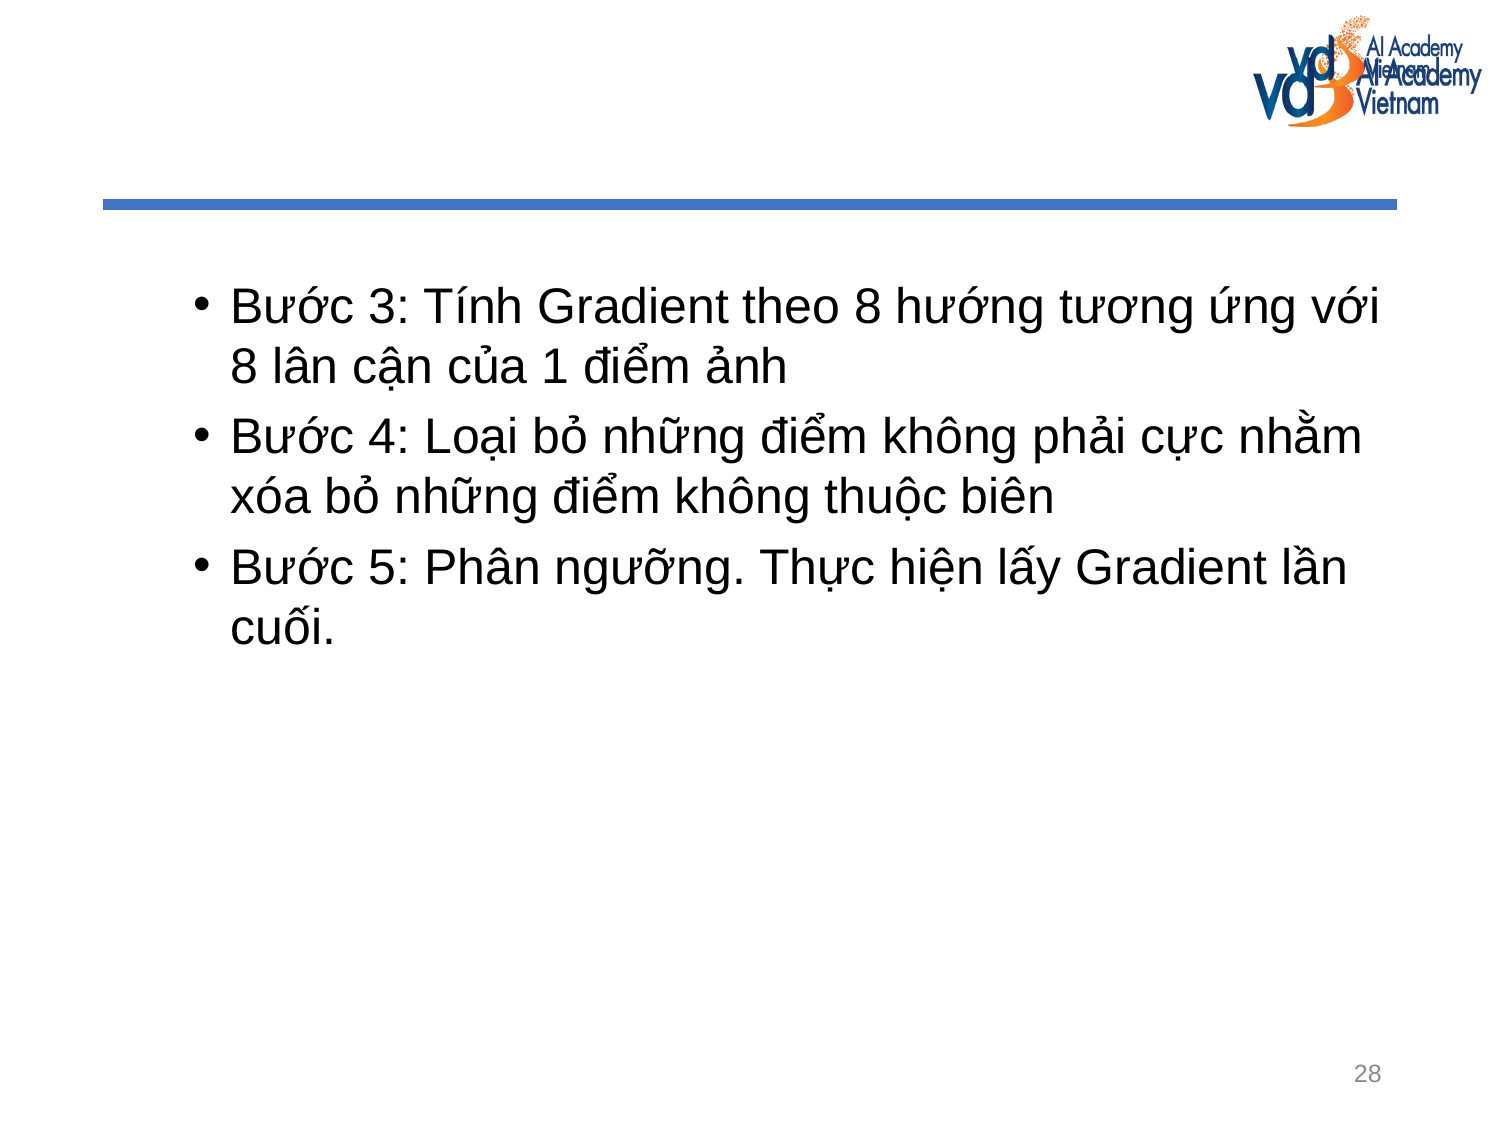

#
Bước 3: Tính Gradient theo 8 hướng tương ứng với 8 lân cận của 1 điểm ảnh
Bước 4: Loại bỏ những điểm không phải cực nhằm xóa bỏ những điểm không thuộc biên
Bước 5: Phân ngưỡng. Thực hiện lấy Gradient lần cuối.
28